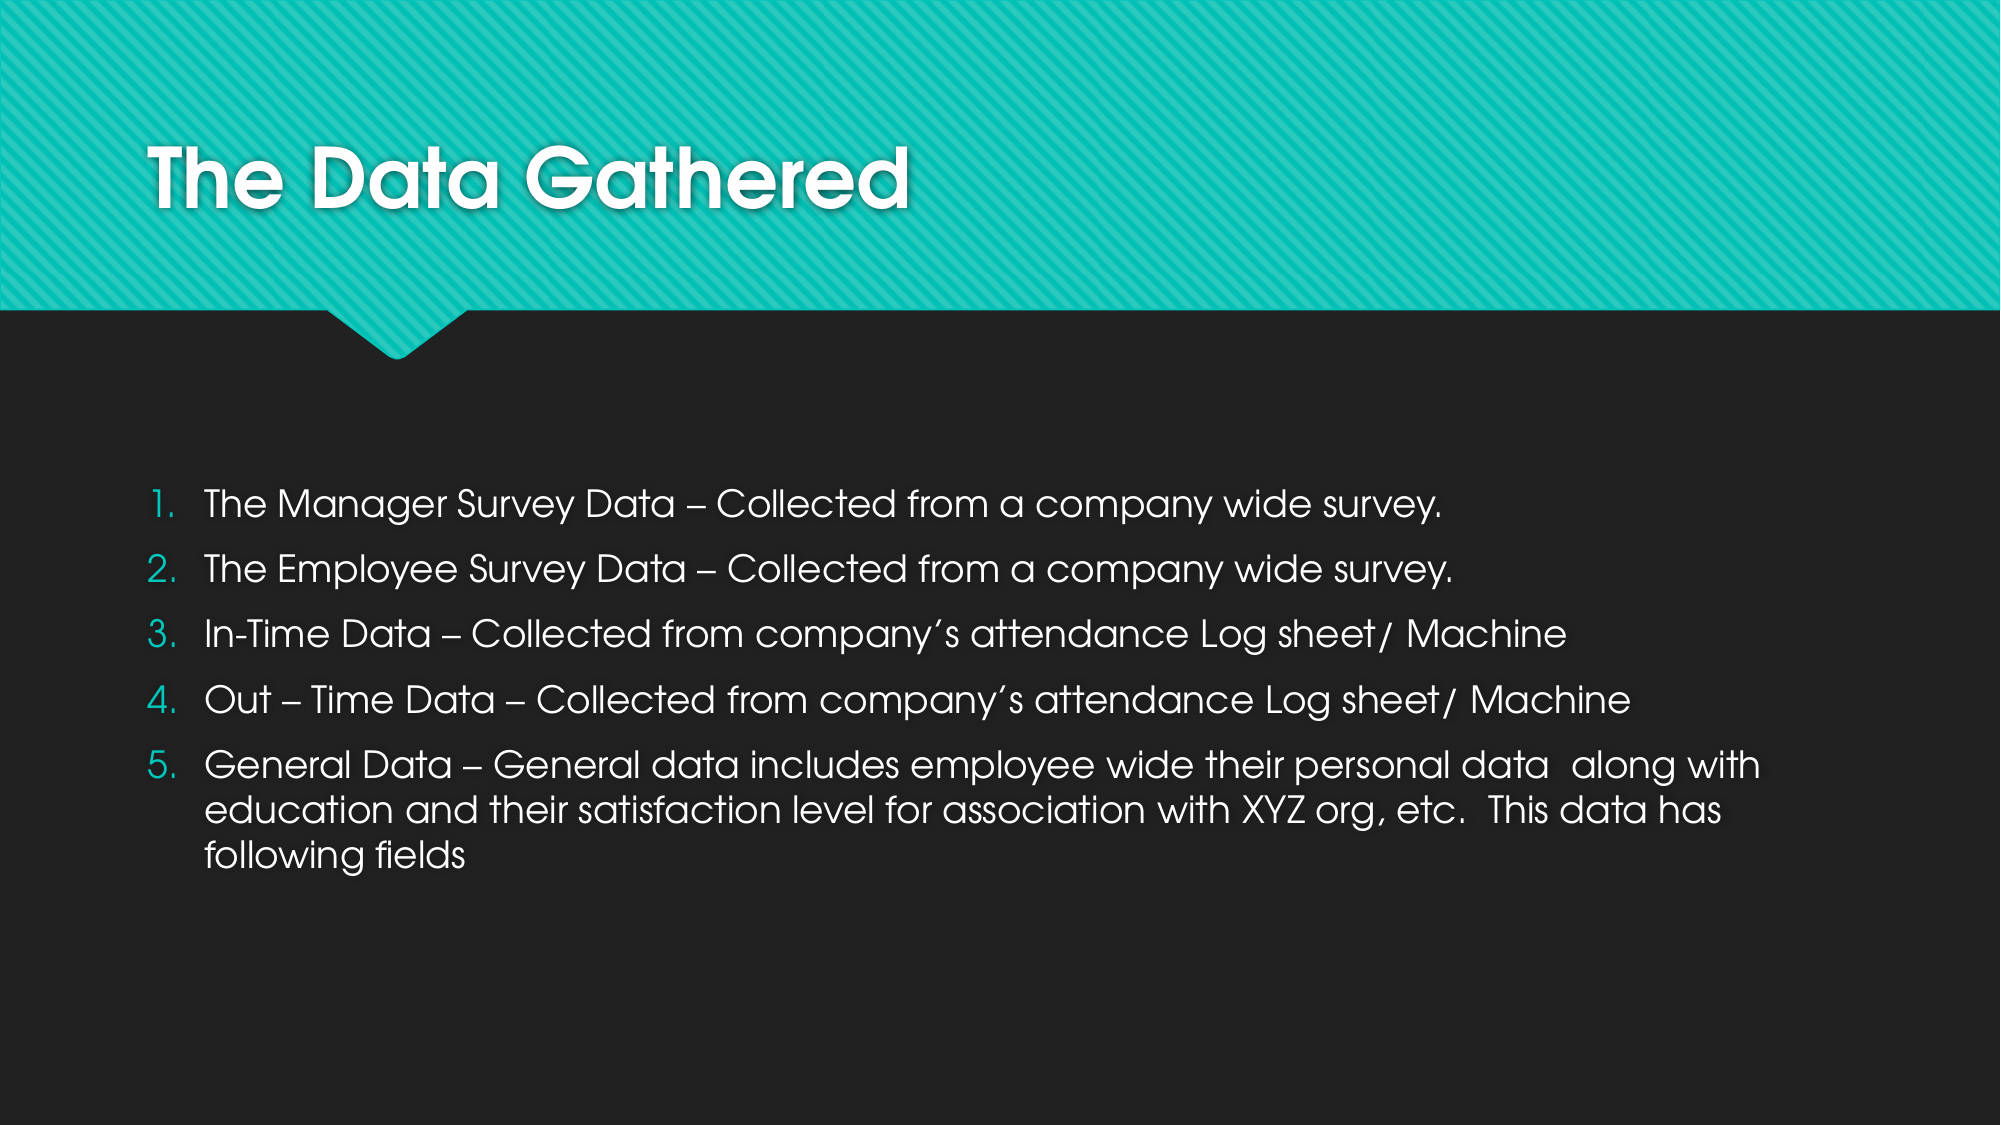

# The Data Gathered
The Manager Survey Data – Collected from a company wide survey.
The Employee Survey Data – Collected from a company wide survey.
In-Time Data – Collected from company’s attendance Log sheet/ Machine
Out – Time Data – Collected from company’s attendance Log sheet/ Machine
General Data – General data includes employee wide their personal data  along with education and their satisfaction level for association with XYZ org, etc.  This data has following fields